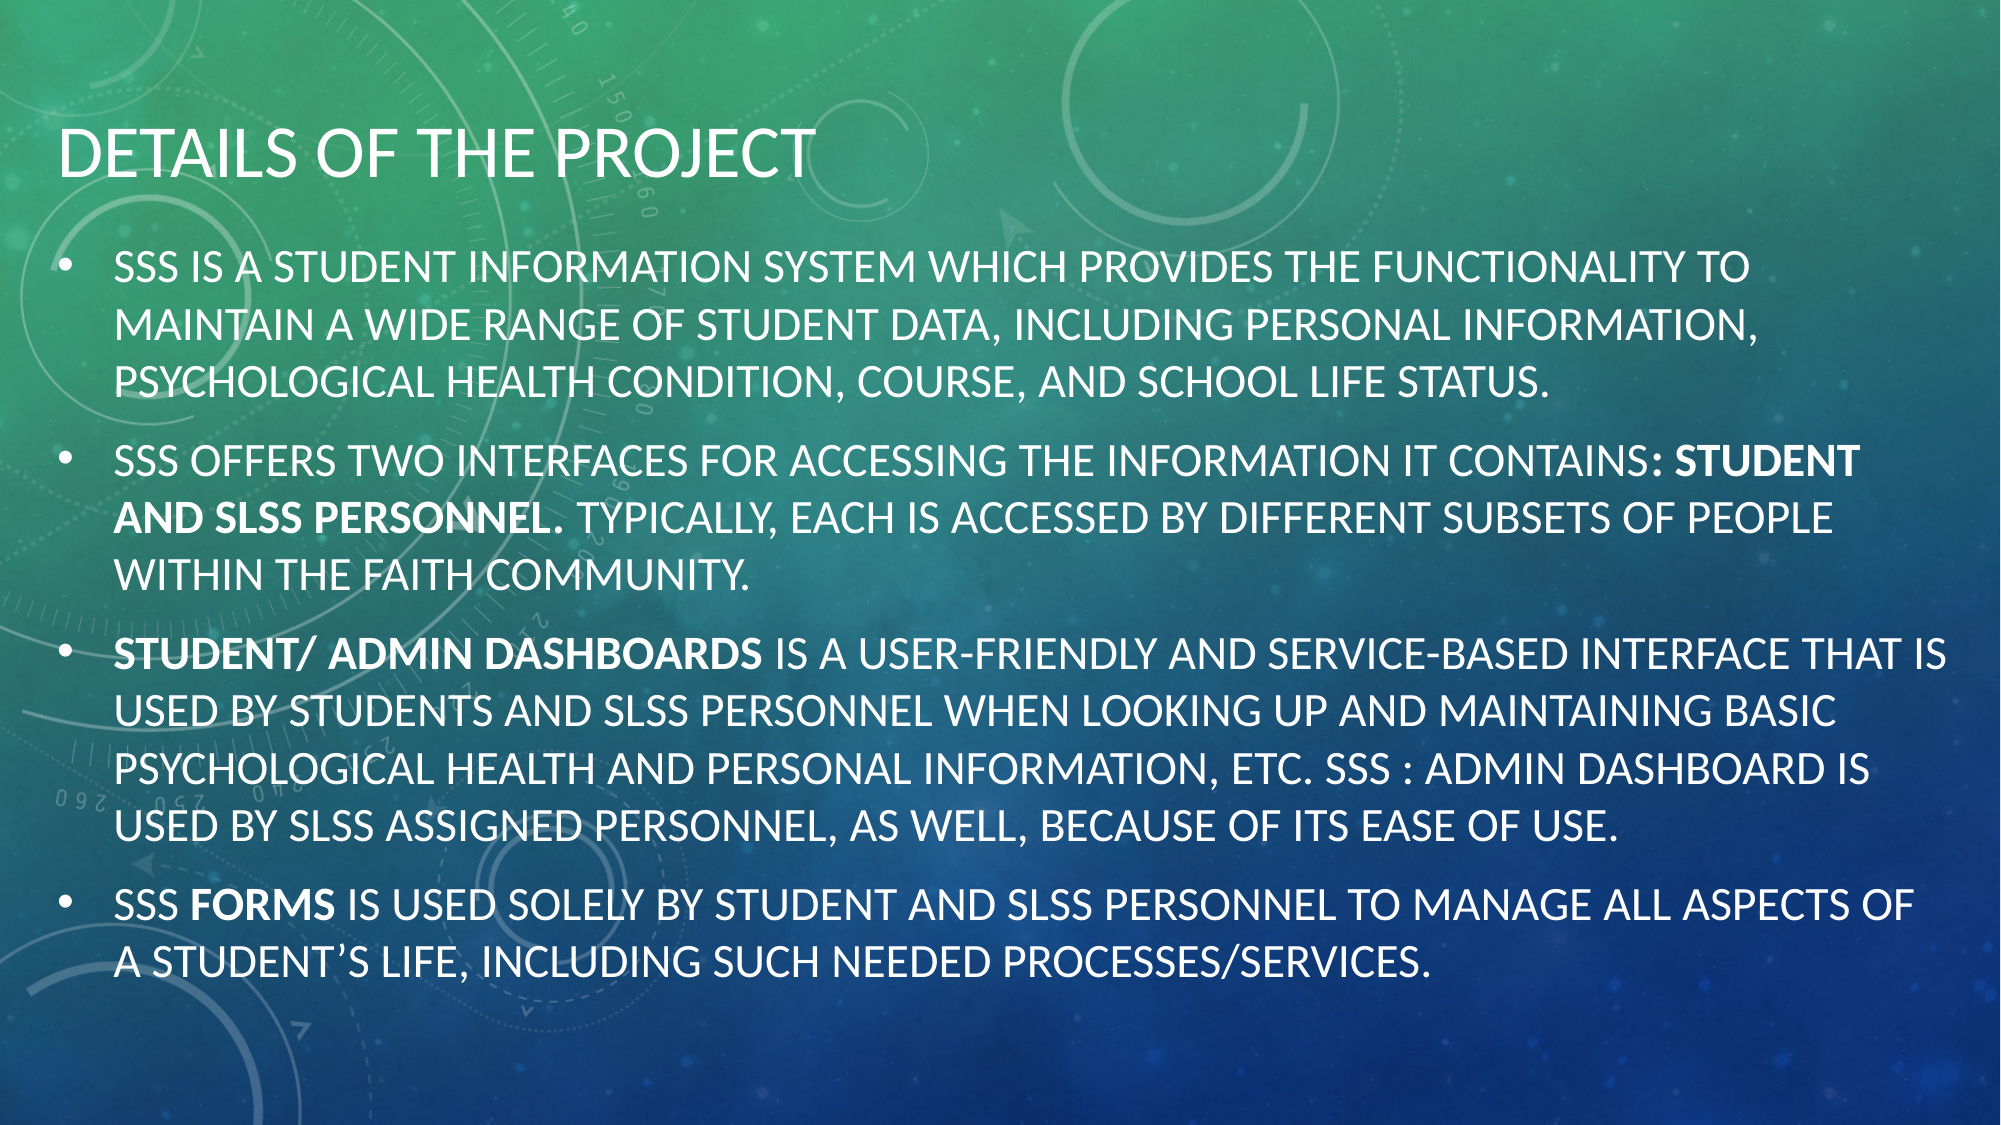

# Details of the project
Sss is a student information system which provides the functionality to maintain a wide range of student data, including personal information, psychological health condition, course, and school life status.
sss offers two interfaces for accessing the information it contains: student and slss personnel. Typically, each is accessed by different subsets of people within the faith community.
Student/ admin dashboards is a user-friendly and service-based interface that is used by students and slss personnel when looking up and maintaining basic psychological health and personal information, etc. sss : admin dashboard is used by slss assigned personnel, as well, because of its ease of use.
sss Forms is used solely by student and slss personnel to manage all aspects of a student’s life, including such needed processes/services.